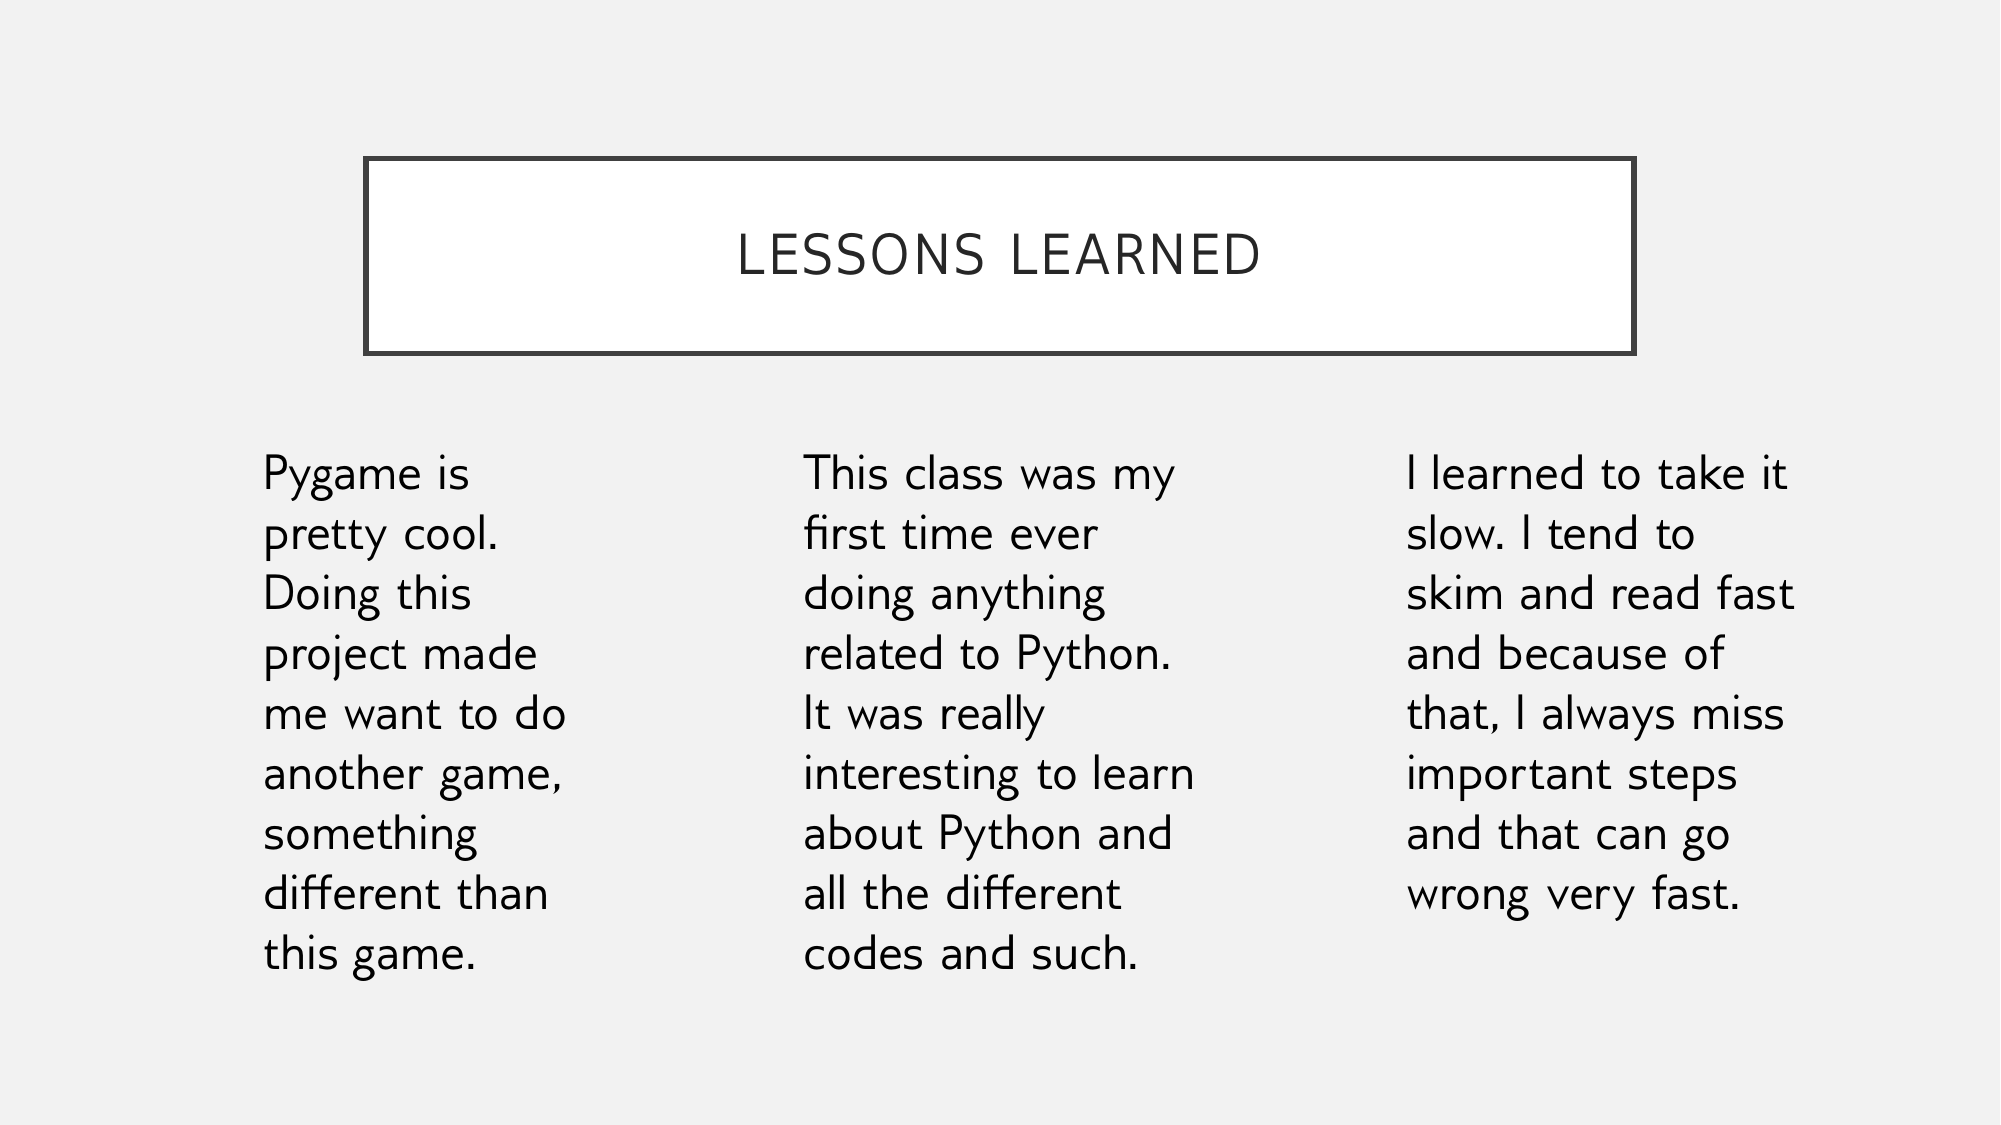

# LESSONS LEARNED
Pygame is pretty cool. Doing this project made me want to do another game, something different than this game.
This class was my first time ever doing anything related to Python. It was really interesting to learn about Python and all the different codes and such.
I learned to take it slow. I tend to skim and read fast and because of that, I always miss important steps and that can go wrong very fast.